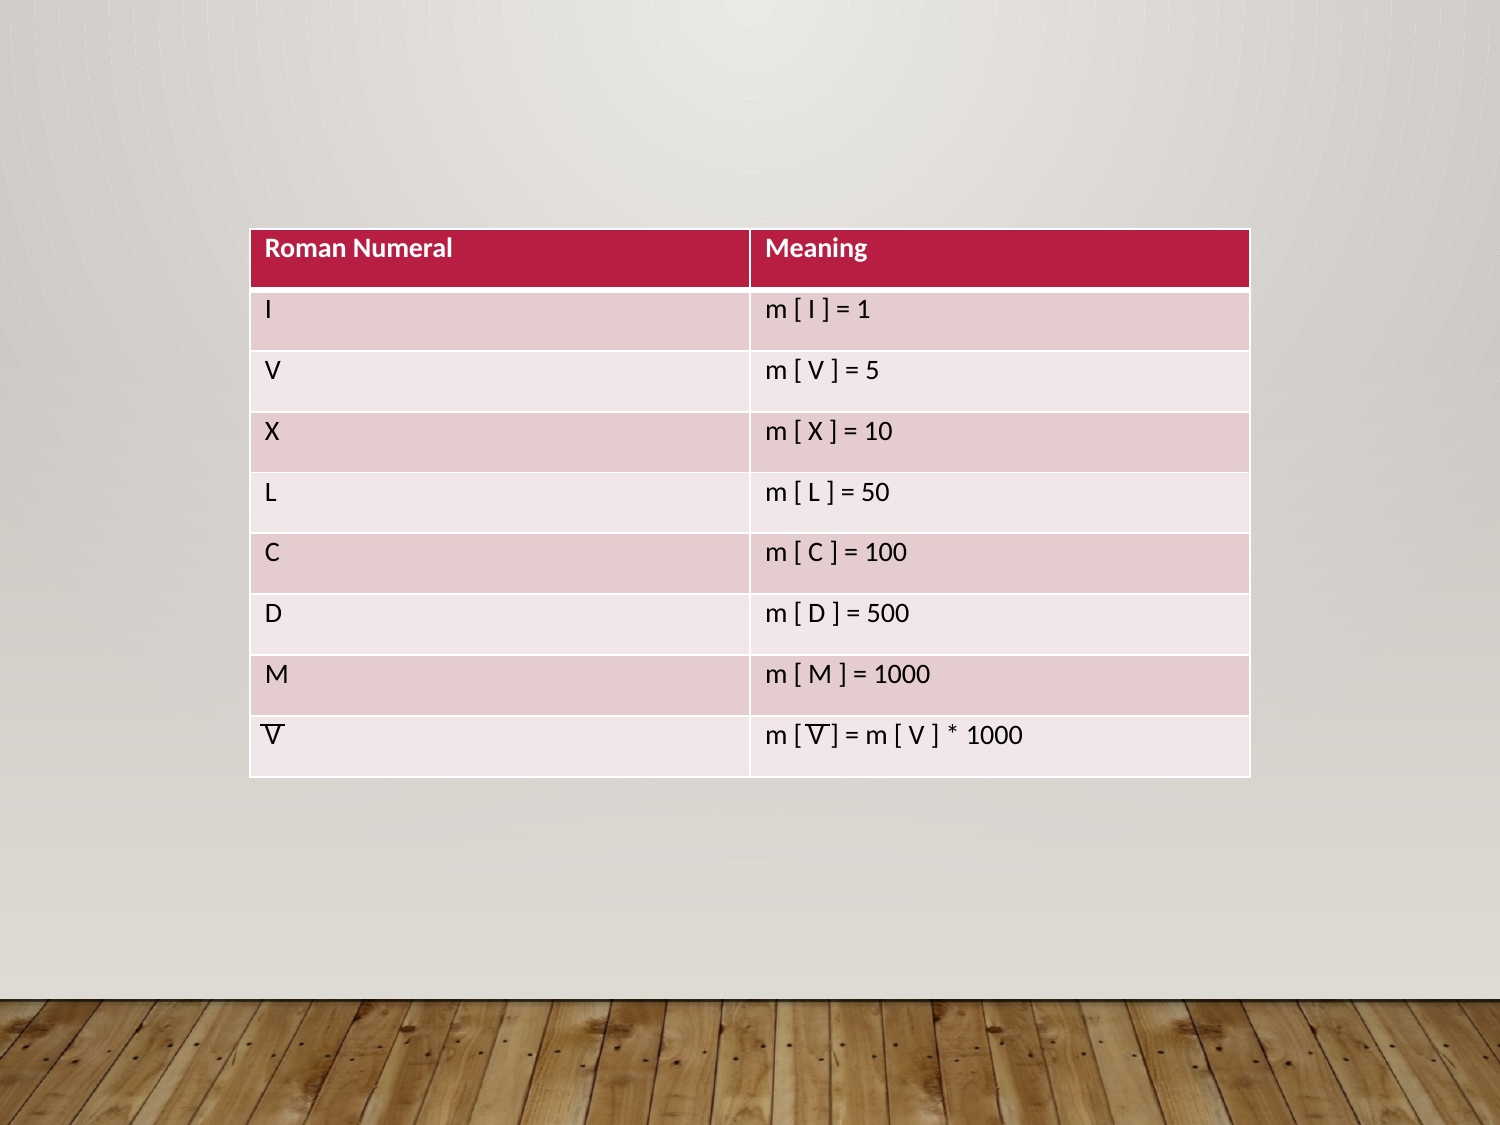

| Roman Numeral | Meaning |
| --- | --- |
| I | m [ I ] = 1 |
| V | m [ V ] = 5 |
| X | m [ X ] = 10 |
| L | m [ L ] = 50 |
| C | m [ C ] = 100 |
| D | m [ D ] = 500 |
| M | m [ M ] = 1000 |
| V | m [ V ] = m [ V ] \* 1000 |